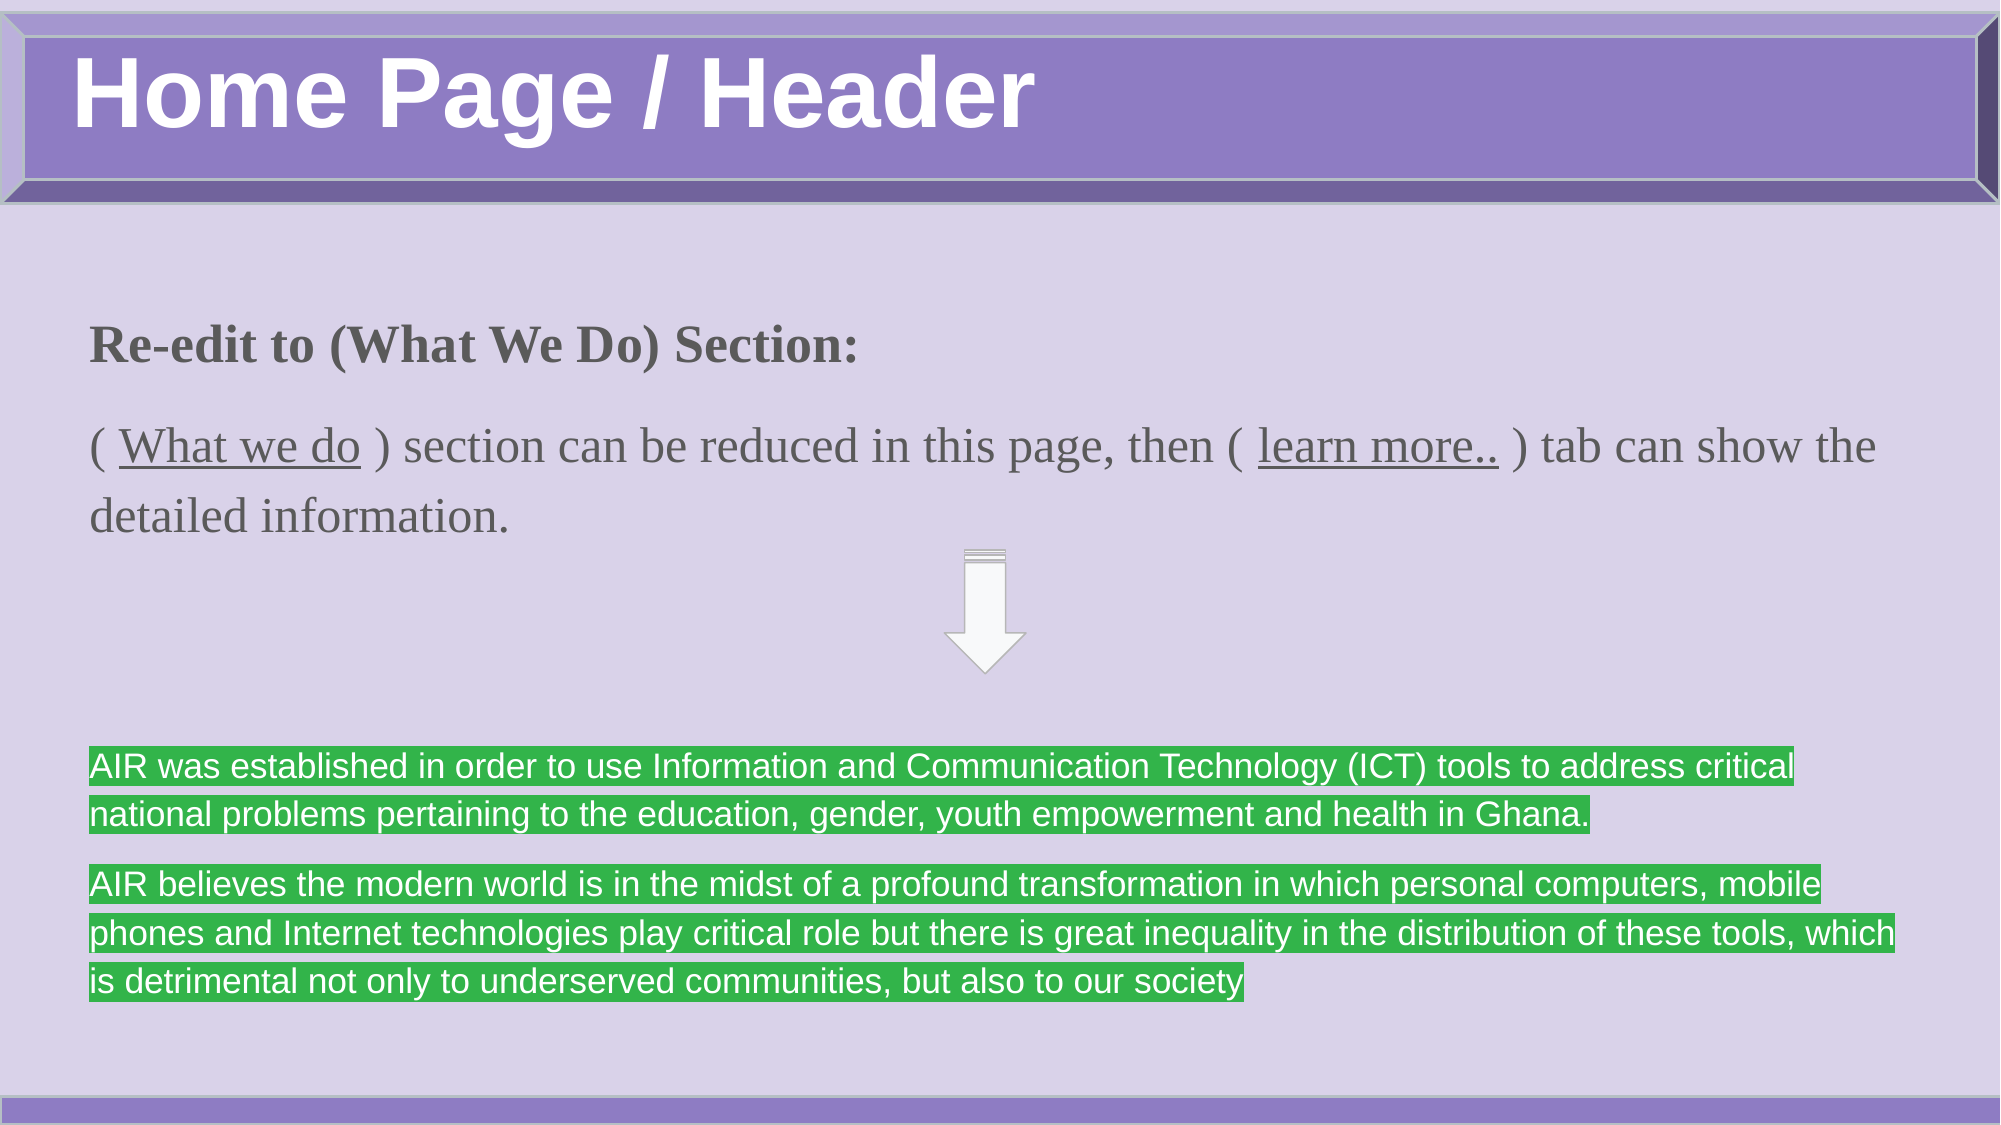

Home Page / Header

# Home page/Header
Re-edit to (What We Do) Section:
( What we do ) section can be reduced in this page, then ( learn more.. ) tab can show the detailed information.

AIR was established in order to use Information and Communication Technology (ICT) tools to address critical national problems pertaining to the education, gender, youth empowerment and health in Ghana.
AIR believes the modern world is in the midst of a profound transformation in which personal computers, mobile phones and Internet technologies play critical role but there is great inequality in the distribution of these tools, which is detrimental not only to underserved communities, but also to our society